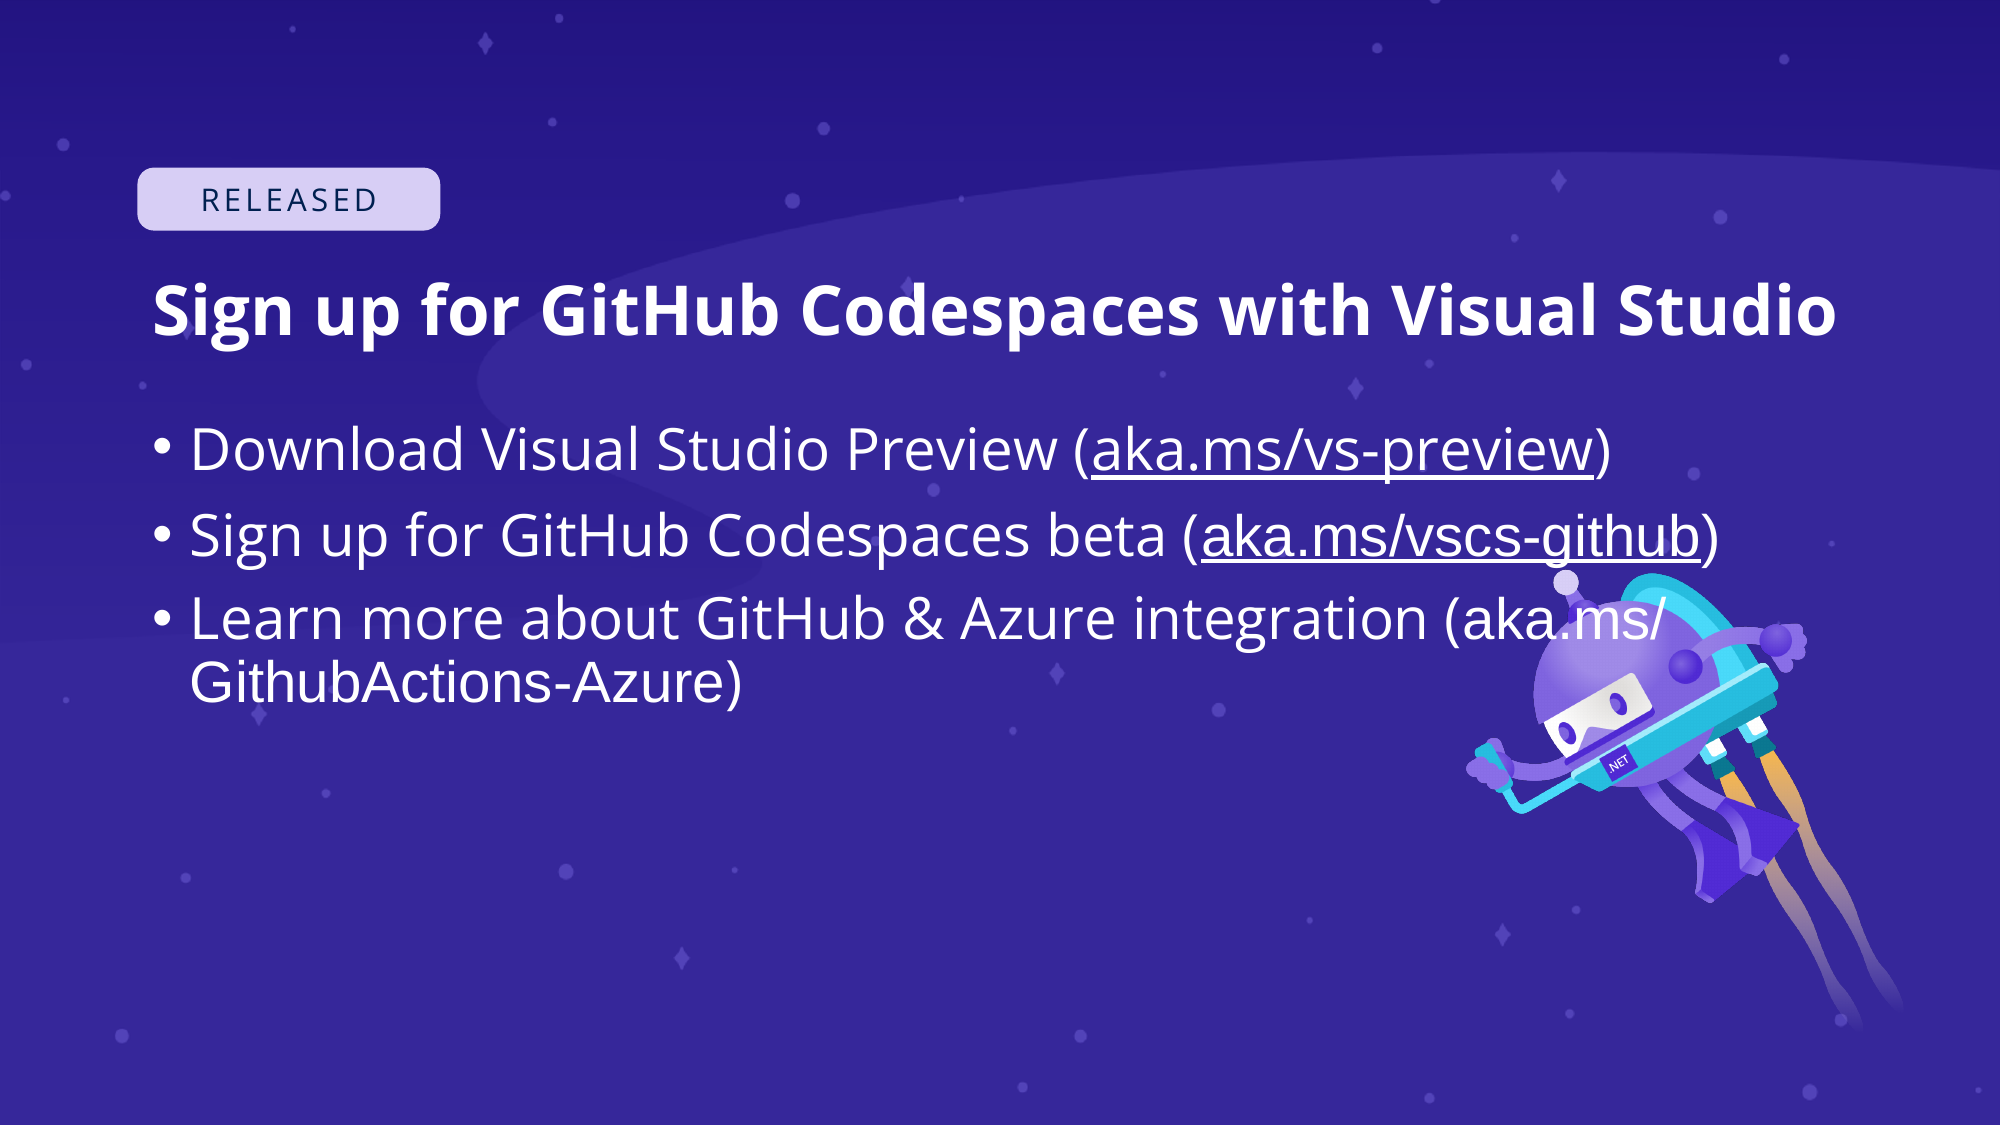

# Sign up for GitHub Codespaces with Visual Studio
Download Visual Studio Preview (aka.ms/vs-preview)
Sign up for GitHub Codespaces beta (aka.ms/vscs-github)
Learn more about GitHub & Azure integration (aka.ms/GithubActions-Azure)